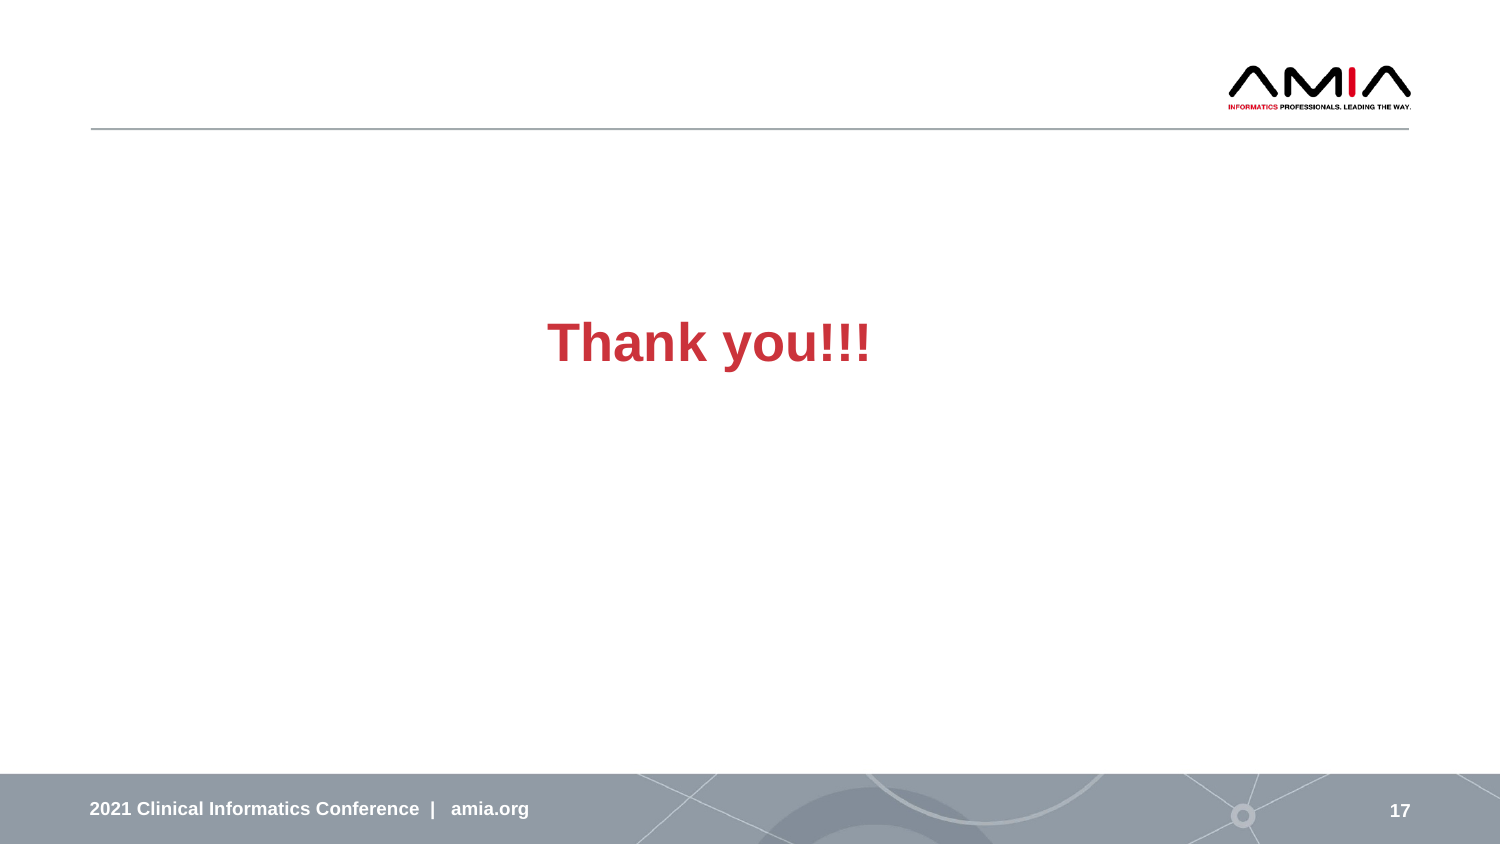

# Thank you!!!
2021 Clinical Informatics Conference  |   amia.org
17